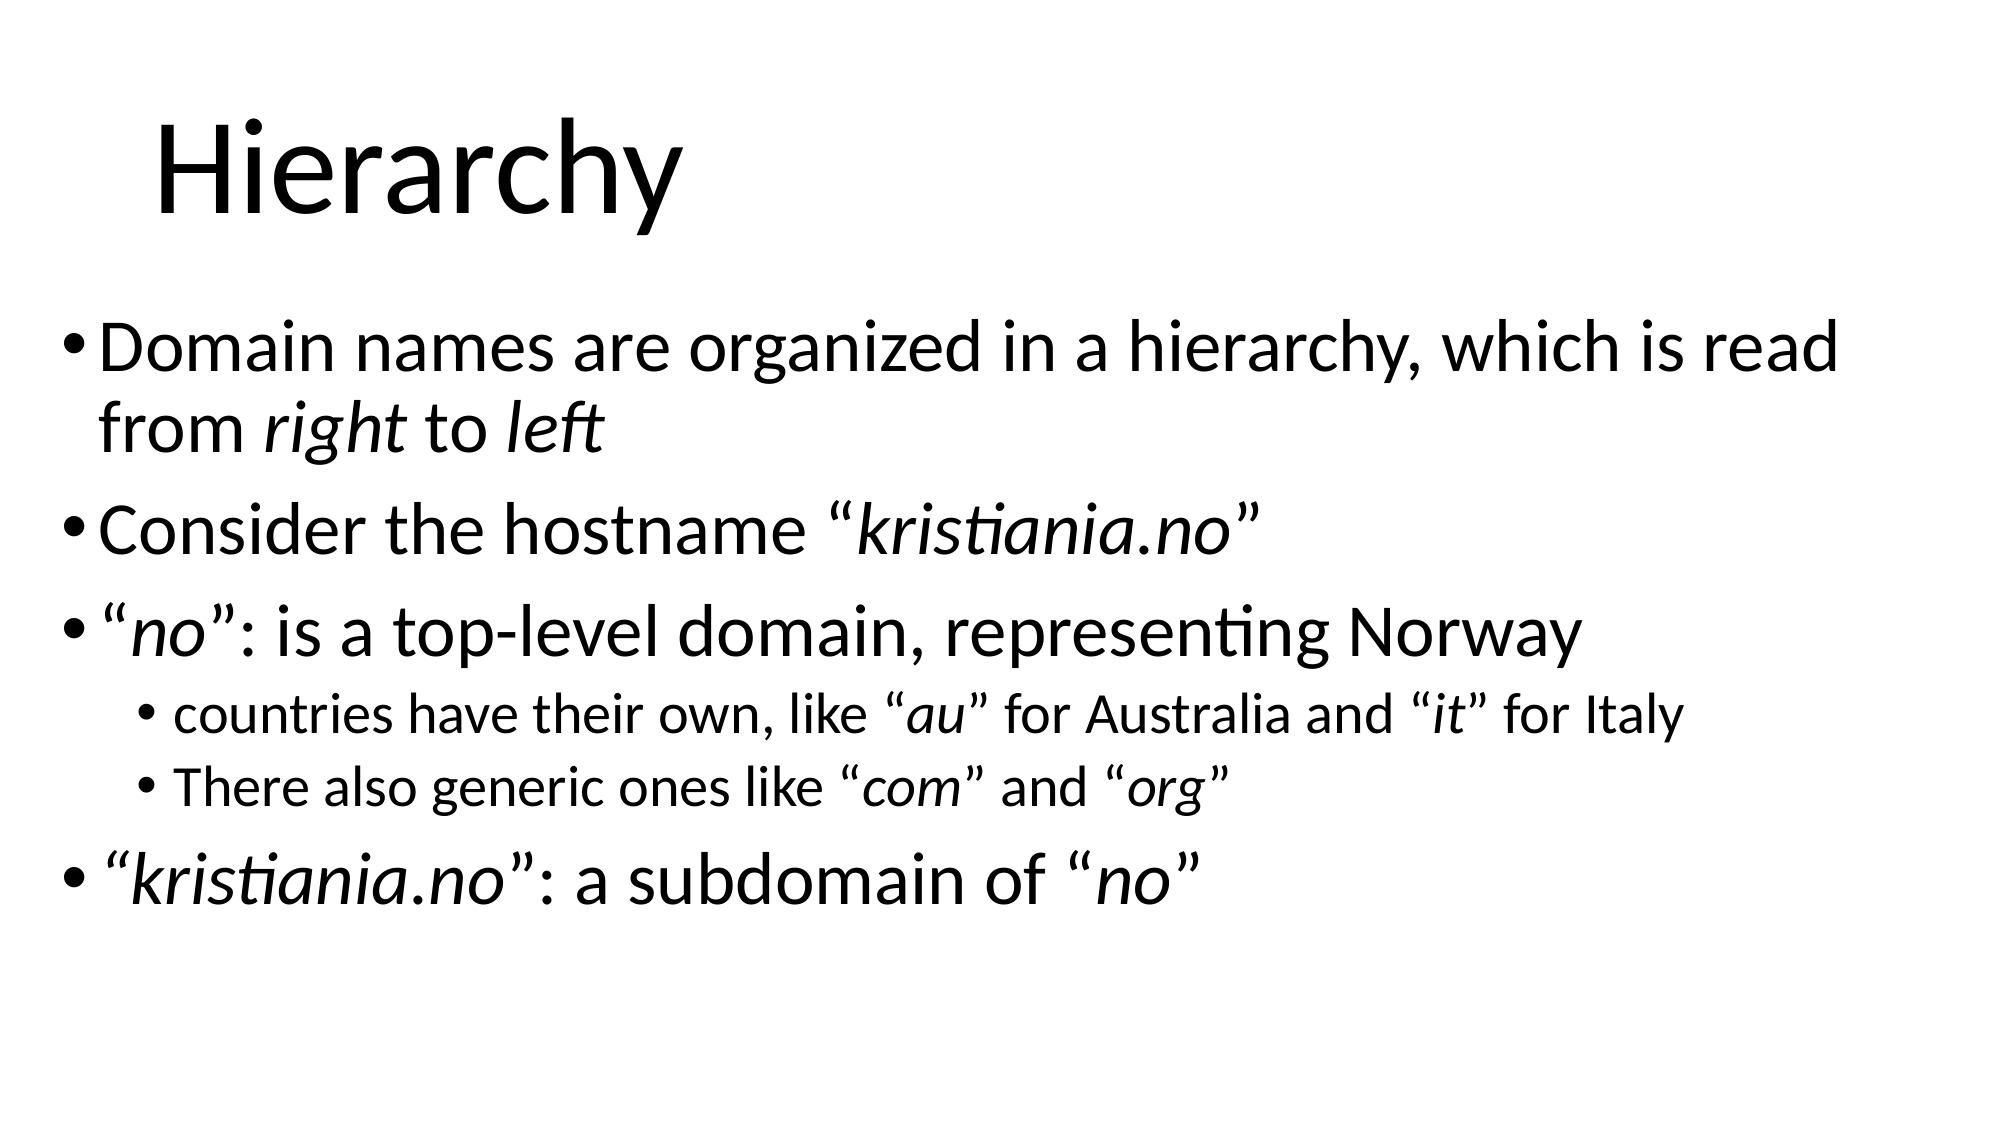

# Hierarchy
Domain names are organized in a hierarchy, which is read from right to left
Consider the hostname “kristiania.no”
“no”: is a top-level domain, representing Norway
countries have their own, like “au” for Australia and “it” for Italy
There also generic ones like “com” and “org”
“kristiania.no”: a subdomain of “no”